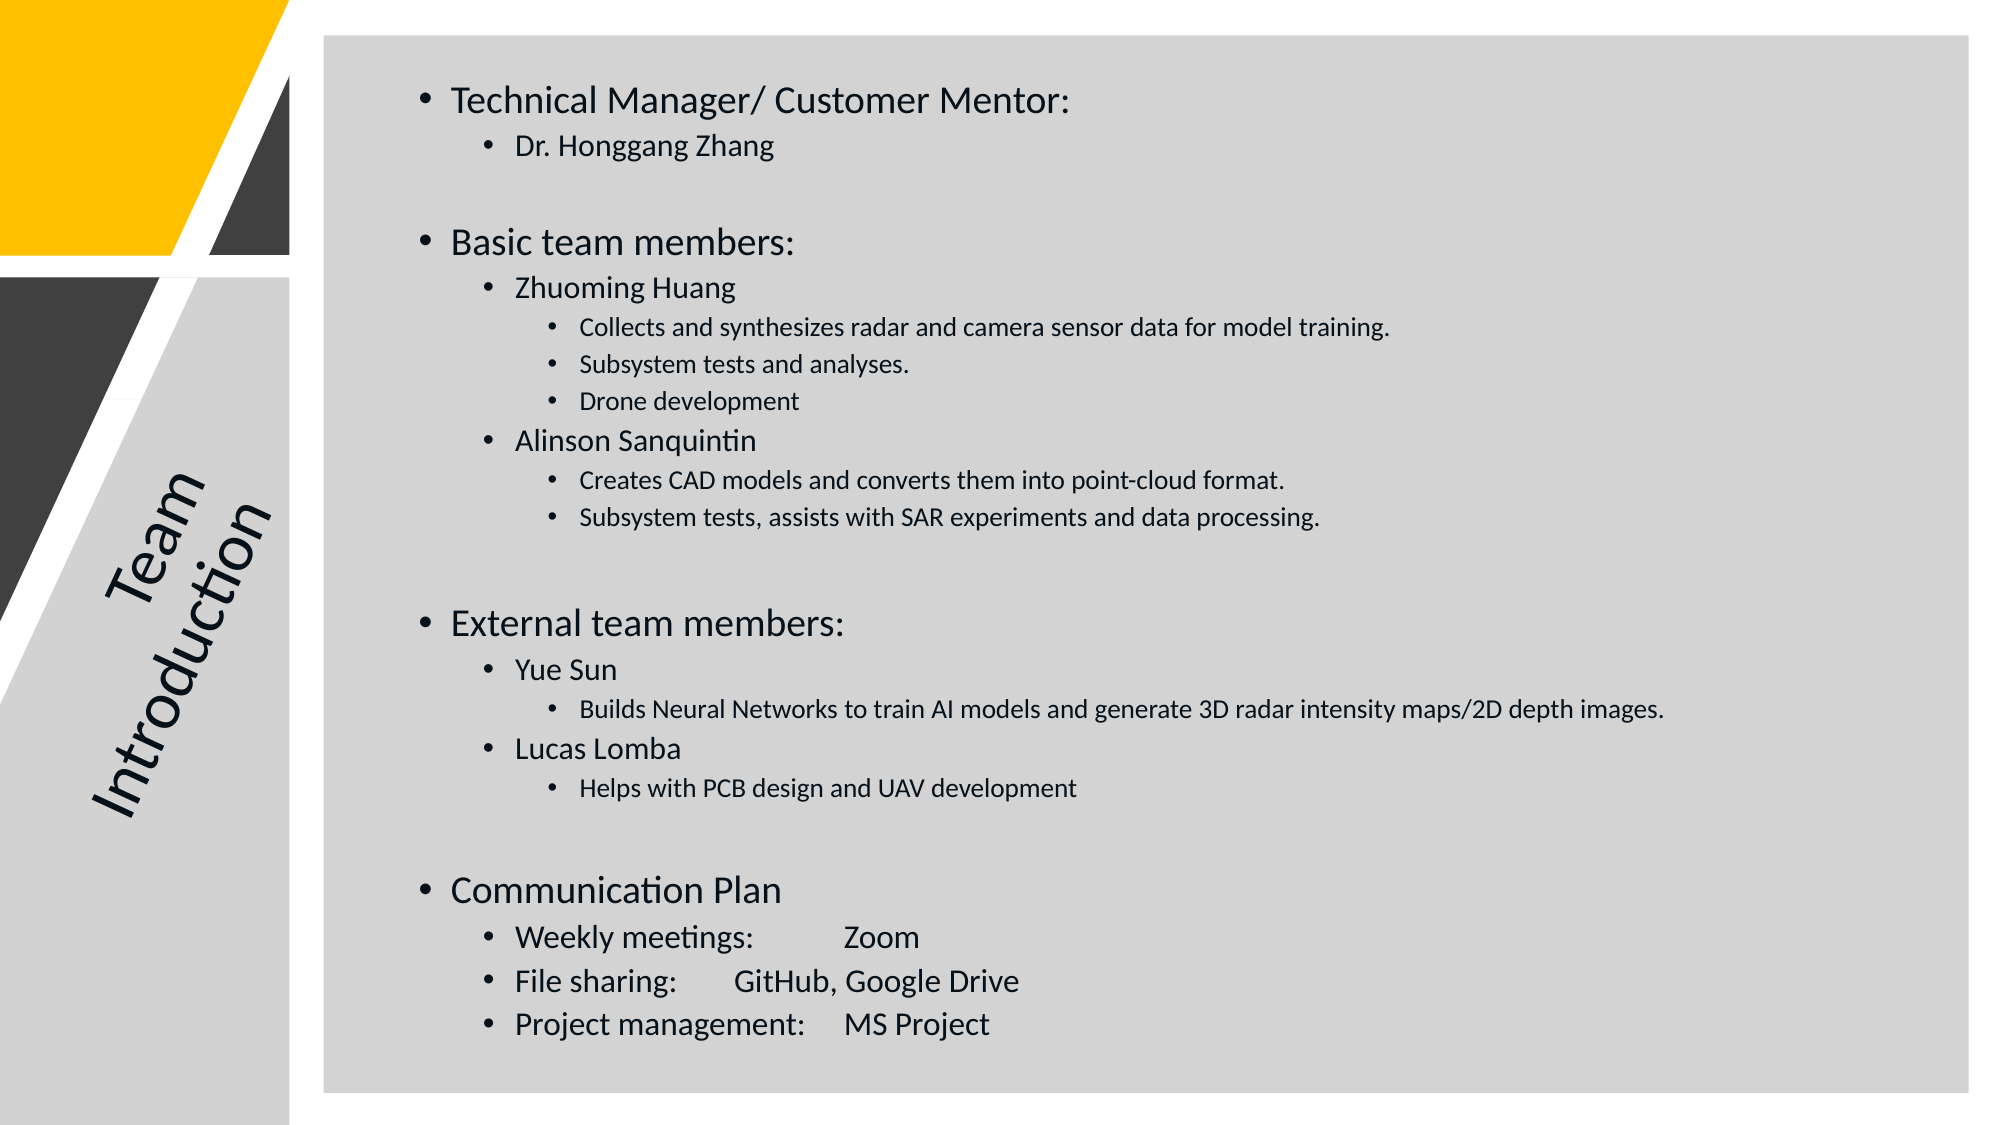

Technical Manager/ Customer Mentor:
Dr. Honggang Zhang

Basic team members:
Zhuoming Huang
Collects and synthesizes radar and camera sensor data for model training.
Subsystem tests and analyses.
Drone development
Alinson Sanquintin
Creates CAD models and converts them into point-cloud format.
Subsystem tests, assists with SAR experiments and data processing.

External team members:
Yue Sun
Builds Neural Networks to train AI models and generate 3D radar intensity maps/2D depth images.
Lucas Lomba
Helps with PCB design and UAV development

Communication Plan
Weekly meetings: 		Zoom
File sharing: 		GitHub, Google Drive
Project management: 	MS Project

Team Introduction